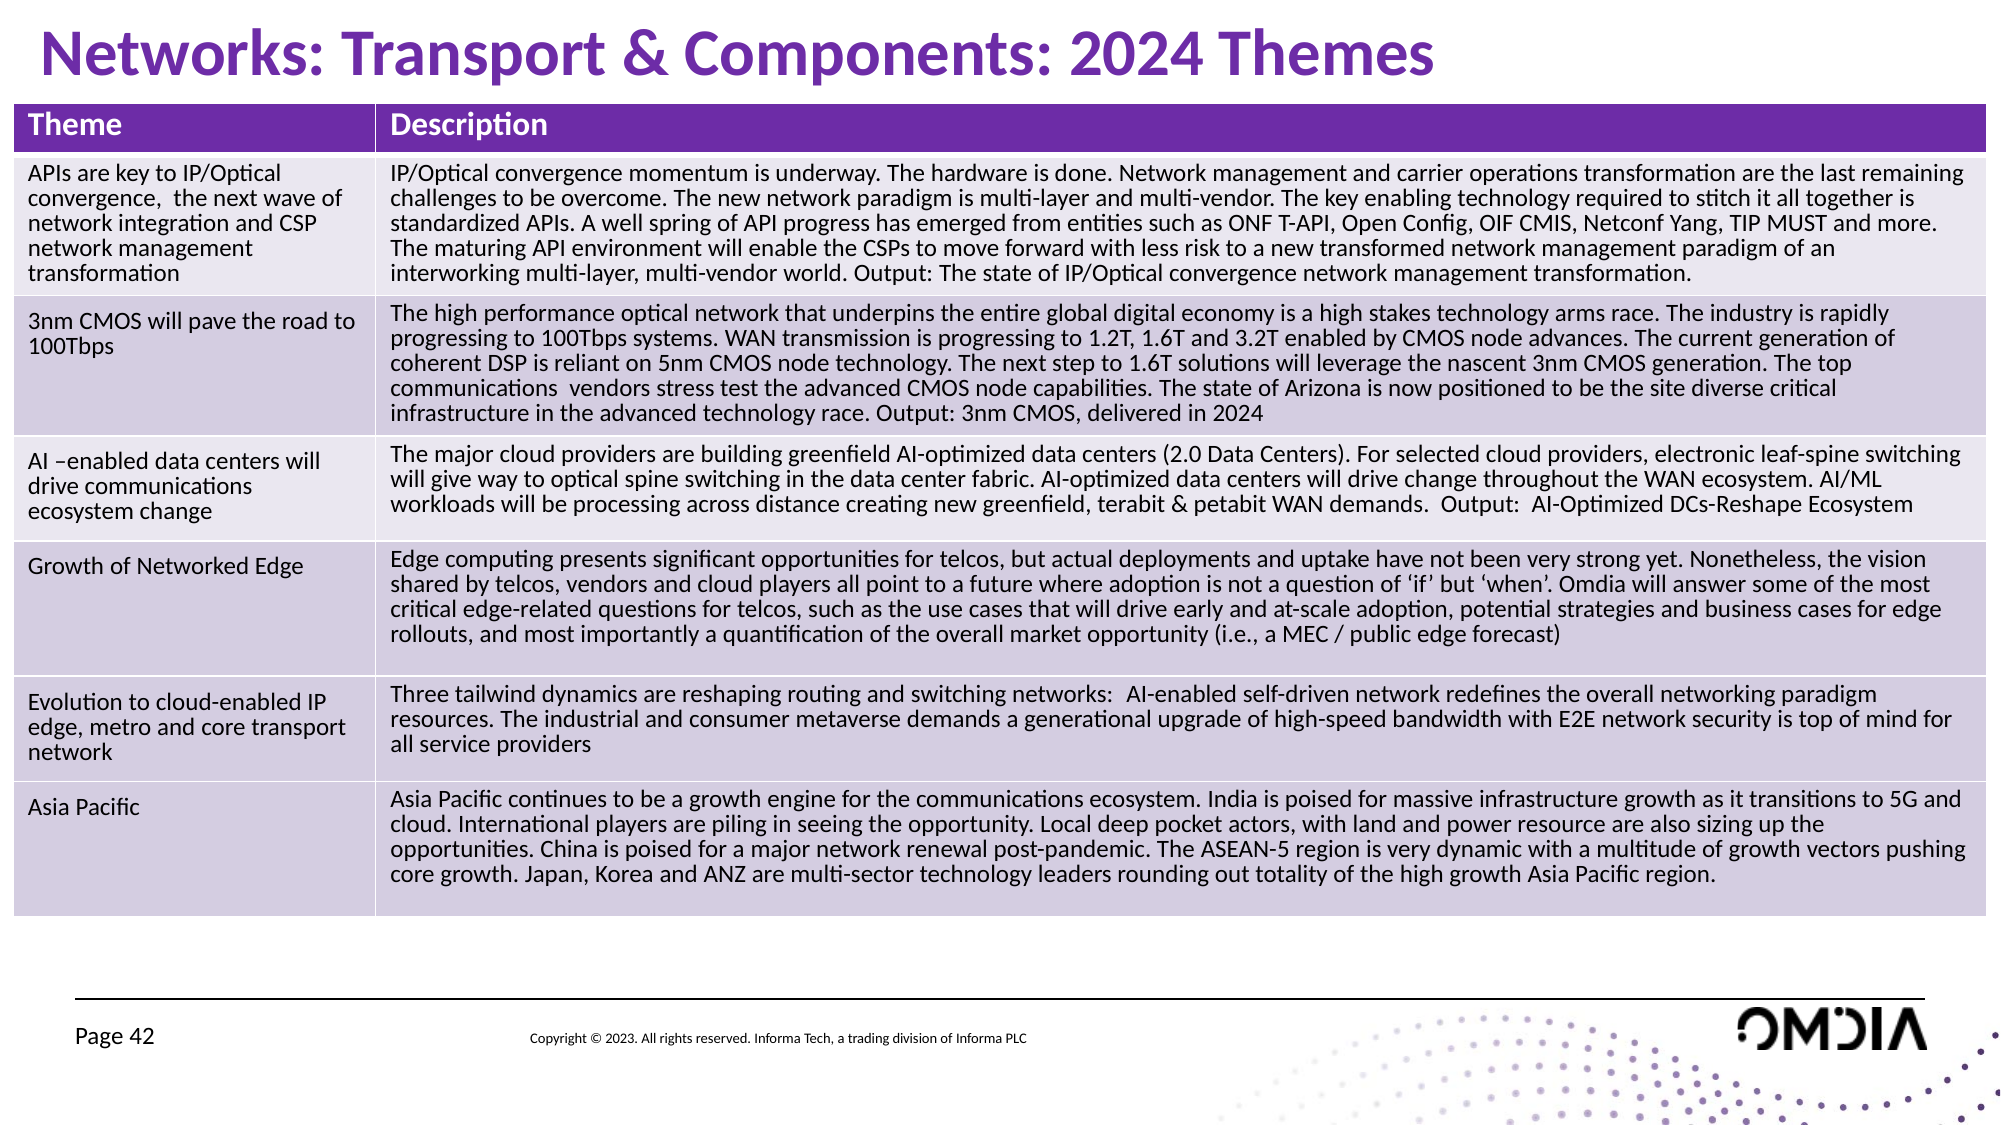

# Networks: Transport & Components: 2024 Themes
| Theme | Description |
| --- | --- |
| APIs are key to IP/Optical convergence, the next wave of network integration and CSP network management transformation | IP/Optical convergence momentum is underway. The hardware is done. Network management and carrier operations transformation are the last remaining challenges to be overcome. The new network paradigm is multi-layer and multi-vendor. The key enabling technology required to stitch it all together is standardized APIs. A well spring of API progress has emerged from entities such as ONF T-API, Open Config, OIF CMIS, Netconf Yang, TIP MUST and more. The maturing API environment will enable the CSPs to move forward with less risk to a new transformed network management paradigm of an interworking multi-layer, multi-vendor world. Output: The state of IP/Optical convergence network management transformation. |
| 3nm CMOS will pave the road to 100Tbps | The high performance optical network that underpins the entire global digital economy is a high stakes technology arms race. The industry is rapidly progressing to 100Tbps systems. WAN transmission is progressing to 1.2T, 1.6T and 3.2T enabled by CMOS node advances. The current generation of coherent DSP is reliant on 5nm CMOS node technology. The next step to 1.6T solutions will leverage the nascent 3nm CMOS generation. The top communications vendors stress test the advanced CMOS node capabilities. The state of Arizona is now positioned to be the site diverse critical infrastructure in the advanced technology race. Output: 3nm CMOS, delivered in 2024 |
| AI –enabled data centers will drive communications ecosystem change | The major cloud providers are building greenfield AI-optimized data centers (2.0 Data Centers). For selected cloud providers, electronic leaf-spine switching will give way to optical spine switching in the data center fabric. AI-optimized data centers will drive change throughout the WAN ecosystem. AI/ML workloads will be processing across distance creating new greenfield, terabit & petabit WAN demands. Output: AI-Optimized DCs-Reshape Ecosystem |
| Growth of Networked Edge | Edge computing presents significant opportunities for telcos, but actual deployments and uptake have not been very strong yet. Nonetheless, the vision shared by telcos, vendors and cloud players all point to a future where adoption is not a question of ‘if’ but ‘when’. Omdia will answer some of the most critical edge-related questions for telcos, such as the use cases that will drive early and at-scale adoption, potential strategies and business cases for edge rollouts, and most importantly a quantification of the overall market opportunity (i.e., a MEC / public edge forecast) |
| Evolution to cloud-enabled IP edge, metro and core transport network | Three tailwind dynamics are reshaping routing and switching networks:  AI-enabled self-driven network redefines the overall networking paradigm resources. The industrial and consumer metaverse demands a generational upgrade of high-speed bandwidth with E2E network security is top of mind for all service providers |
| Asia Pacific | Asia Pacific continues to be a growth engine for the communications ecosystem. India is poised for massive infrastructure growth as it transitions to 5G and cloud. International players are piling in seeing the opportunity. Local deep pocket actors, with land and power resource are also sizing up the opportunities. China is poised for a major network renewal post-pandemic. The ASEAN-5 region is very dynamic with a multitude of growth vectors pushing core growth. Japan, Korea and ANZ are multi-sector technology leaders rounding out totality of the high growth Asia Pacific region. |
Page 42